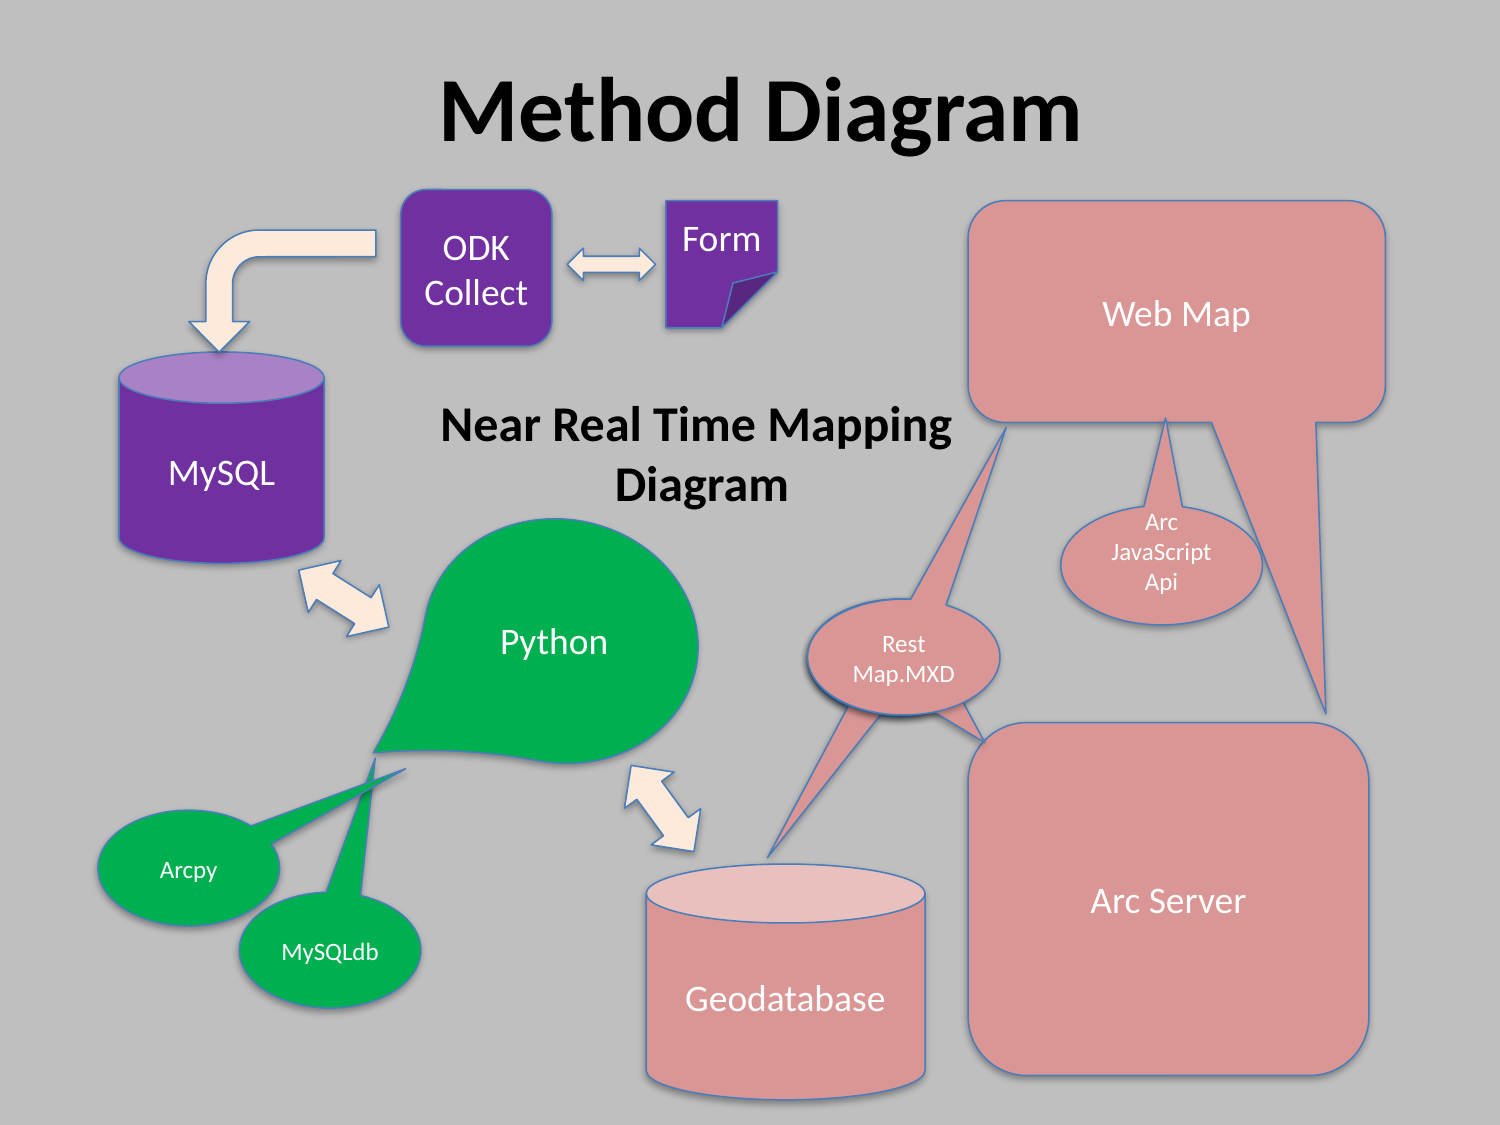

# Method Diagram
ODK
Collect

Form
Web Map

MySQL
Near Real Time Mapping
Diagram
Arc JavaScript Api

Python

Map Doc .MXD
Rest
Map.MXD
Map Doc .MXD
Arc Server

Arcpy
Geodatabase
MySQLdb